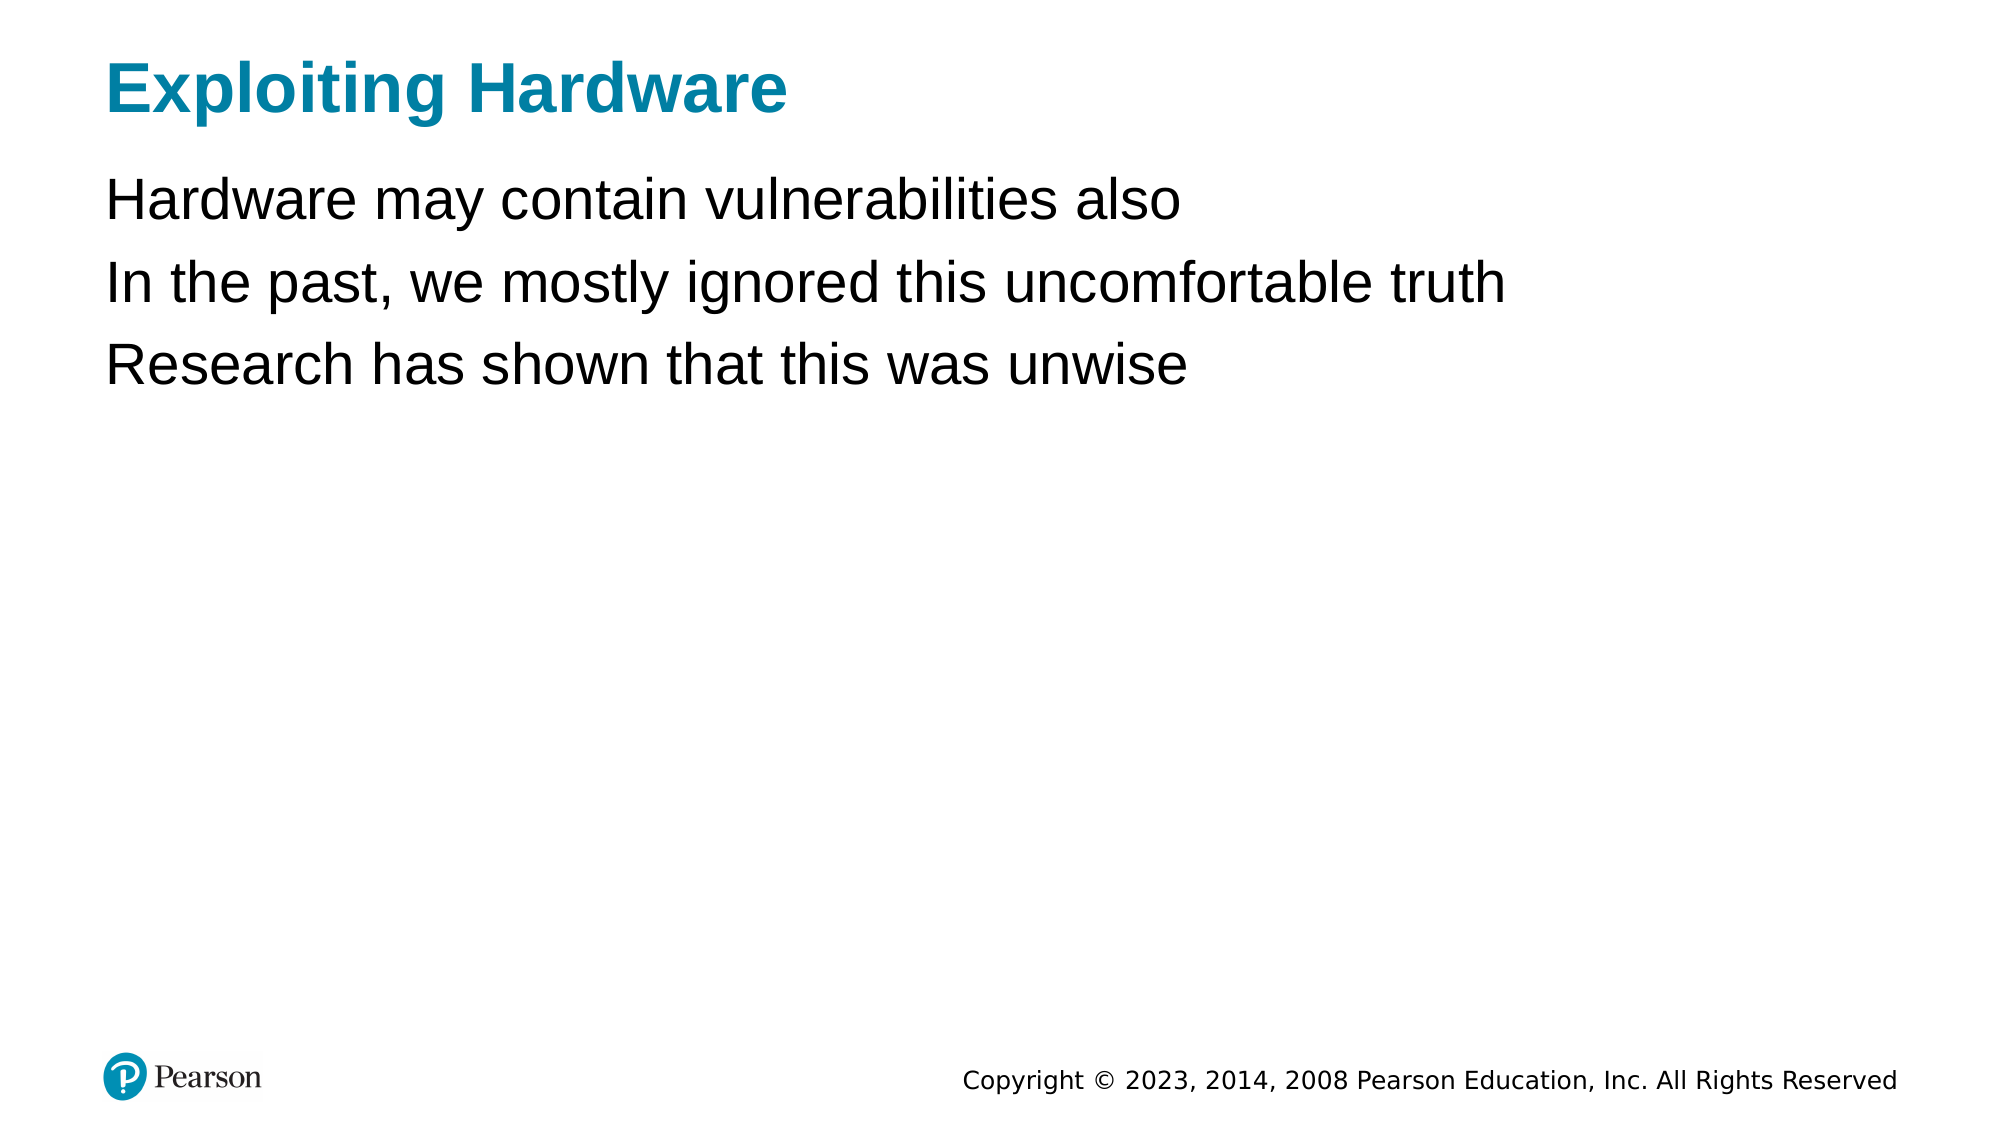

# Exploiting Hardware
Hardware may contain vulnerabilities also
In the past, we mostly ignored this uncomfortable truth
Research has shown that this was unwise